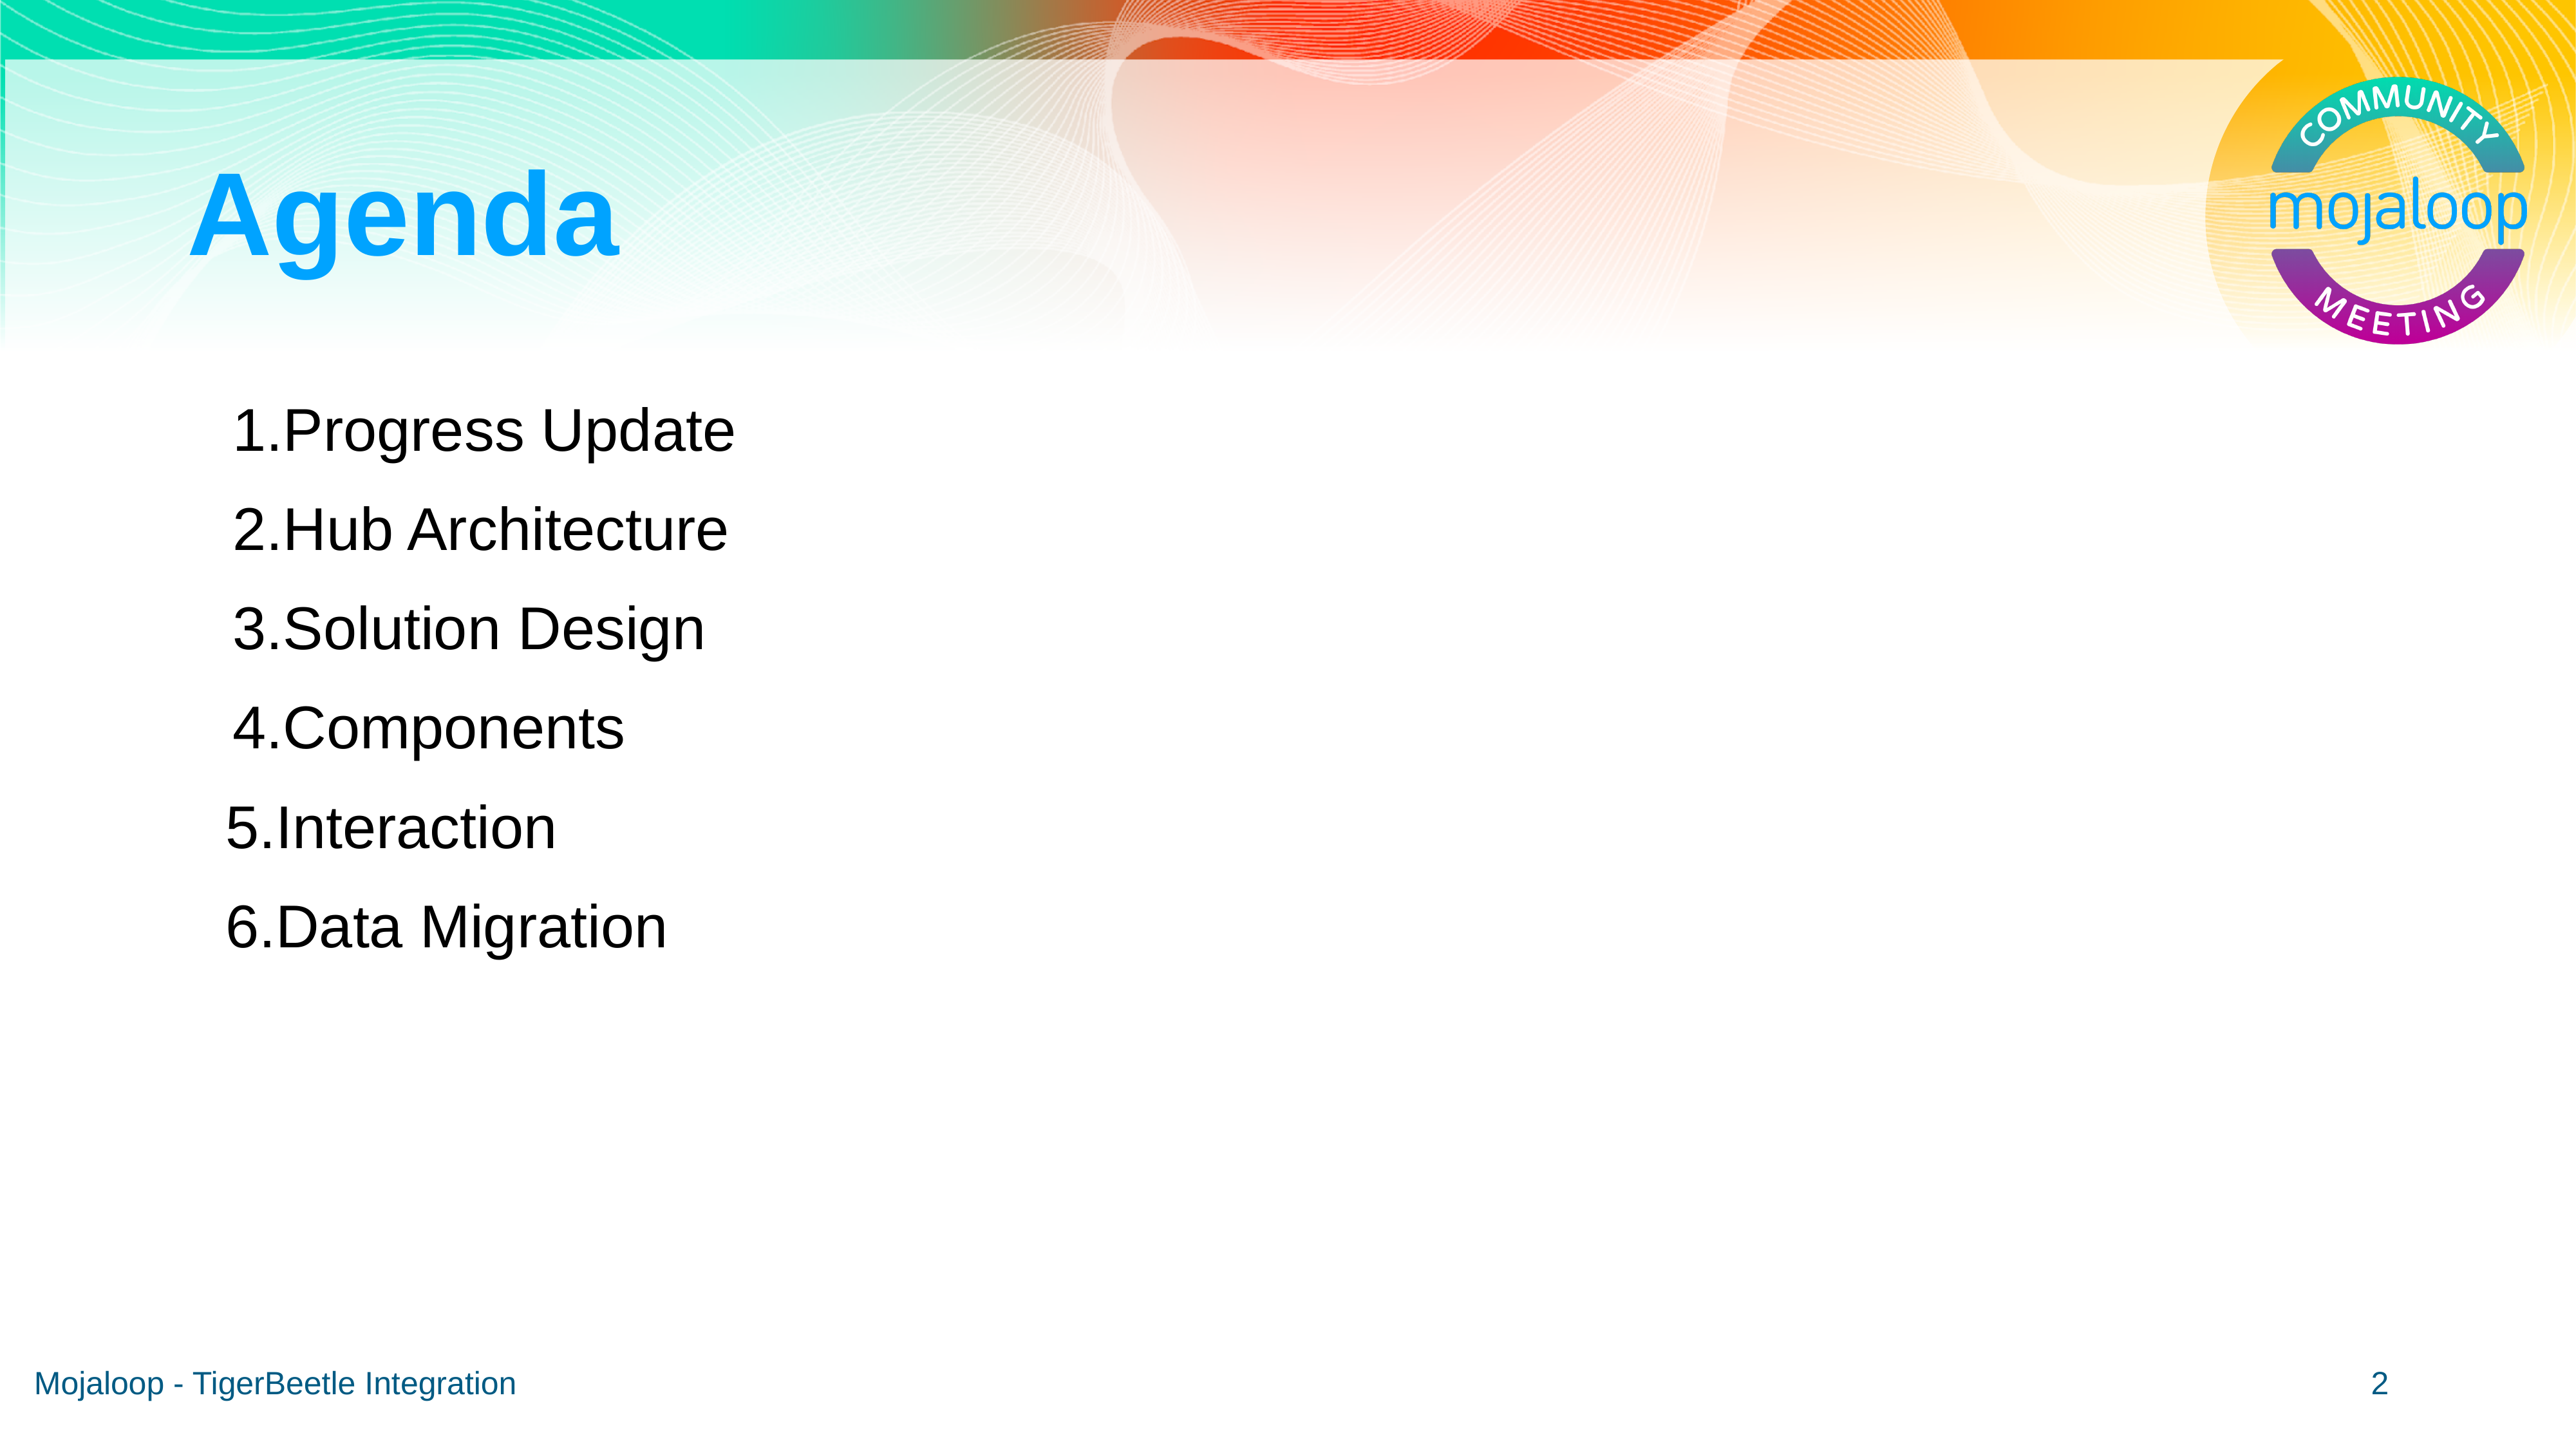

# Agenda
Progress Update
Hub Architecture
Solution Design
Components
Interaction
Data Migration
Mojaloop - TigerBeetle Integration
2